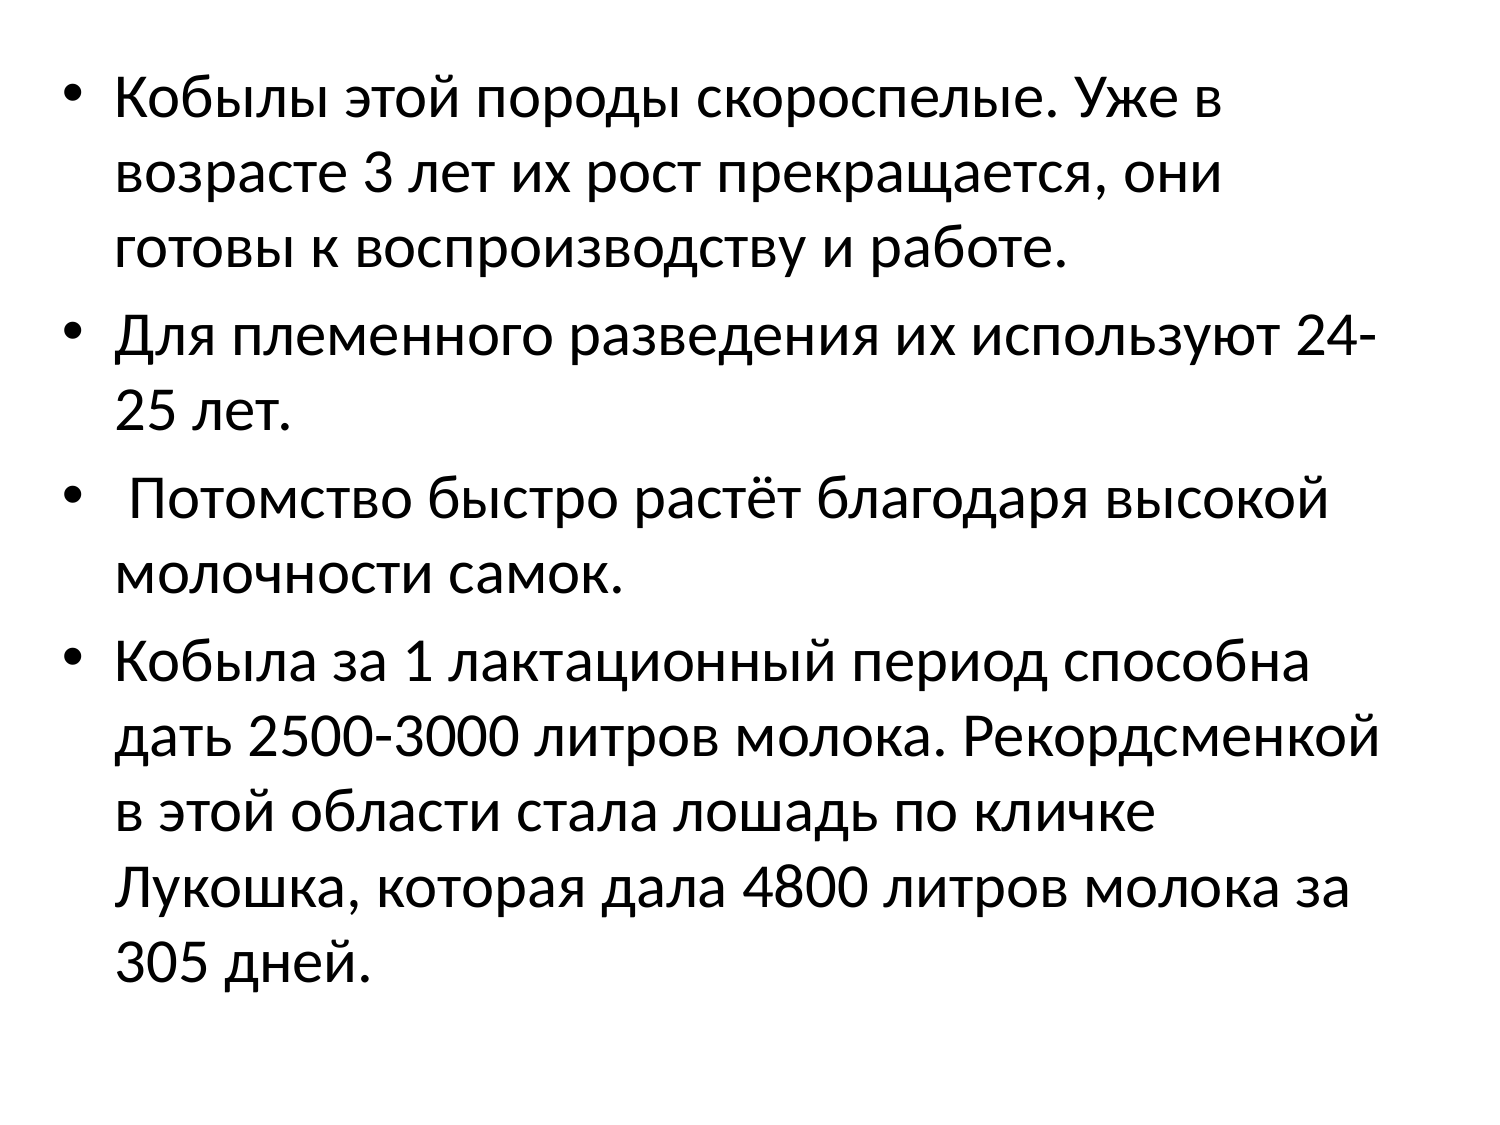

Кобылы этой породы скороспелые. Уже в возрасте 3 лет их рост прекращается, они готовы к воспроизводству и работе.
Для племенного разведения их используют 24-25 лет.
 Потомство быстро растёт благодаря высокой молочности самок.
Кобыла за 1 лактационный период способна дать 2500-3000 литров молока. Рекордсменкой в этой области стала лошадь по кличке Лукошка, которая дала 4800 литров молока за 305 дней.